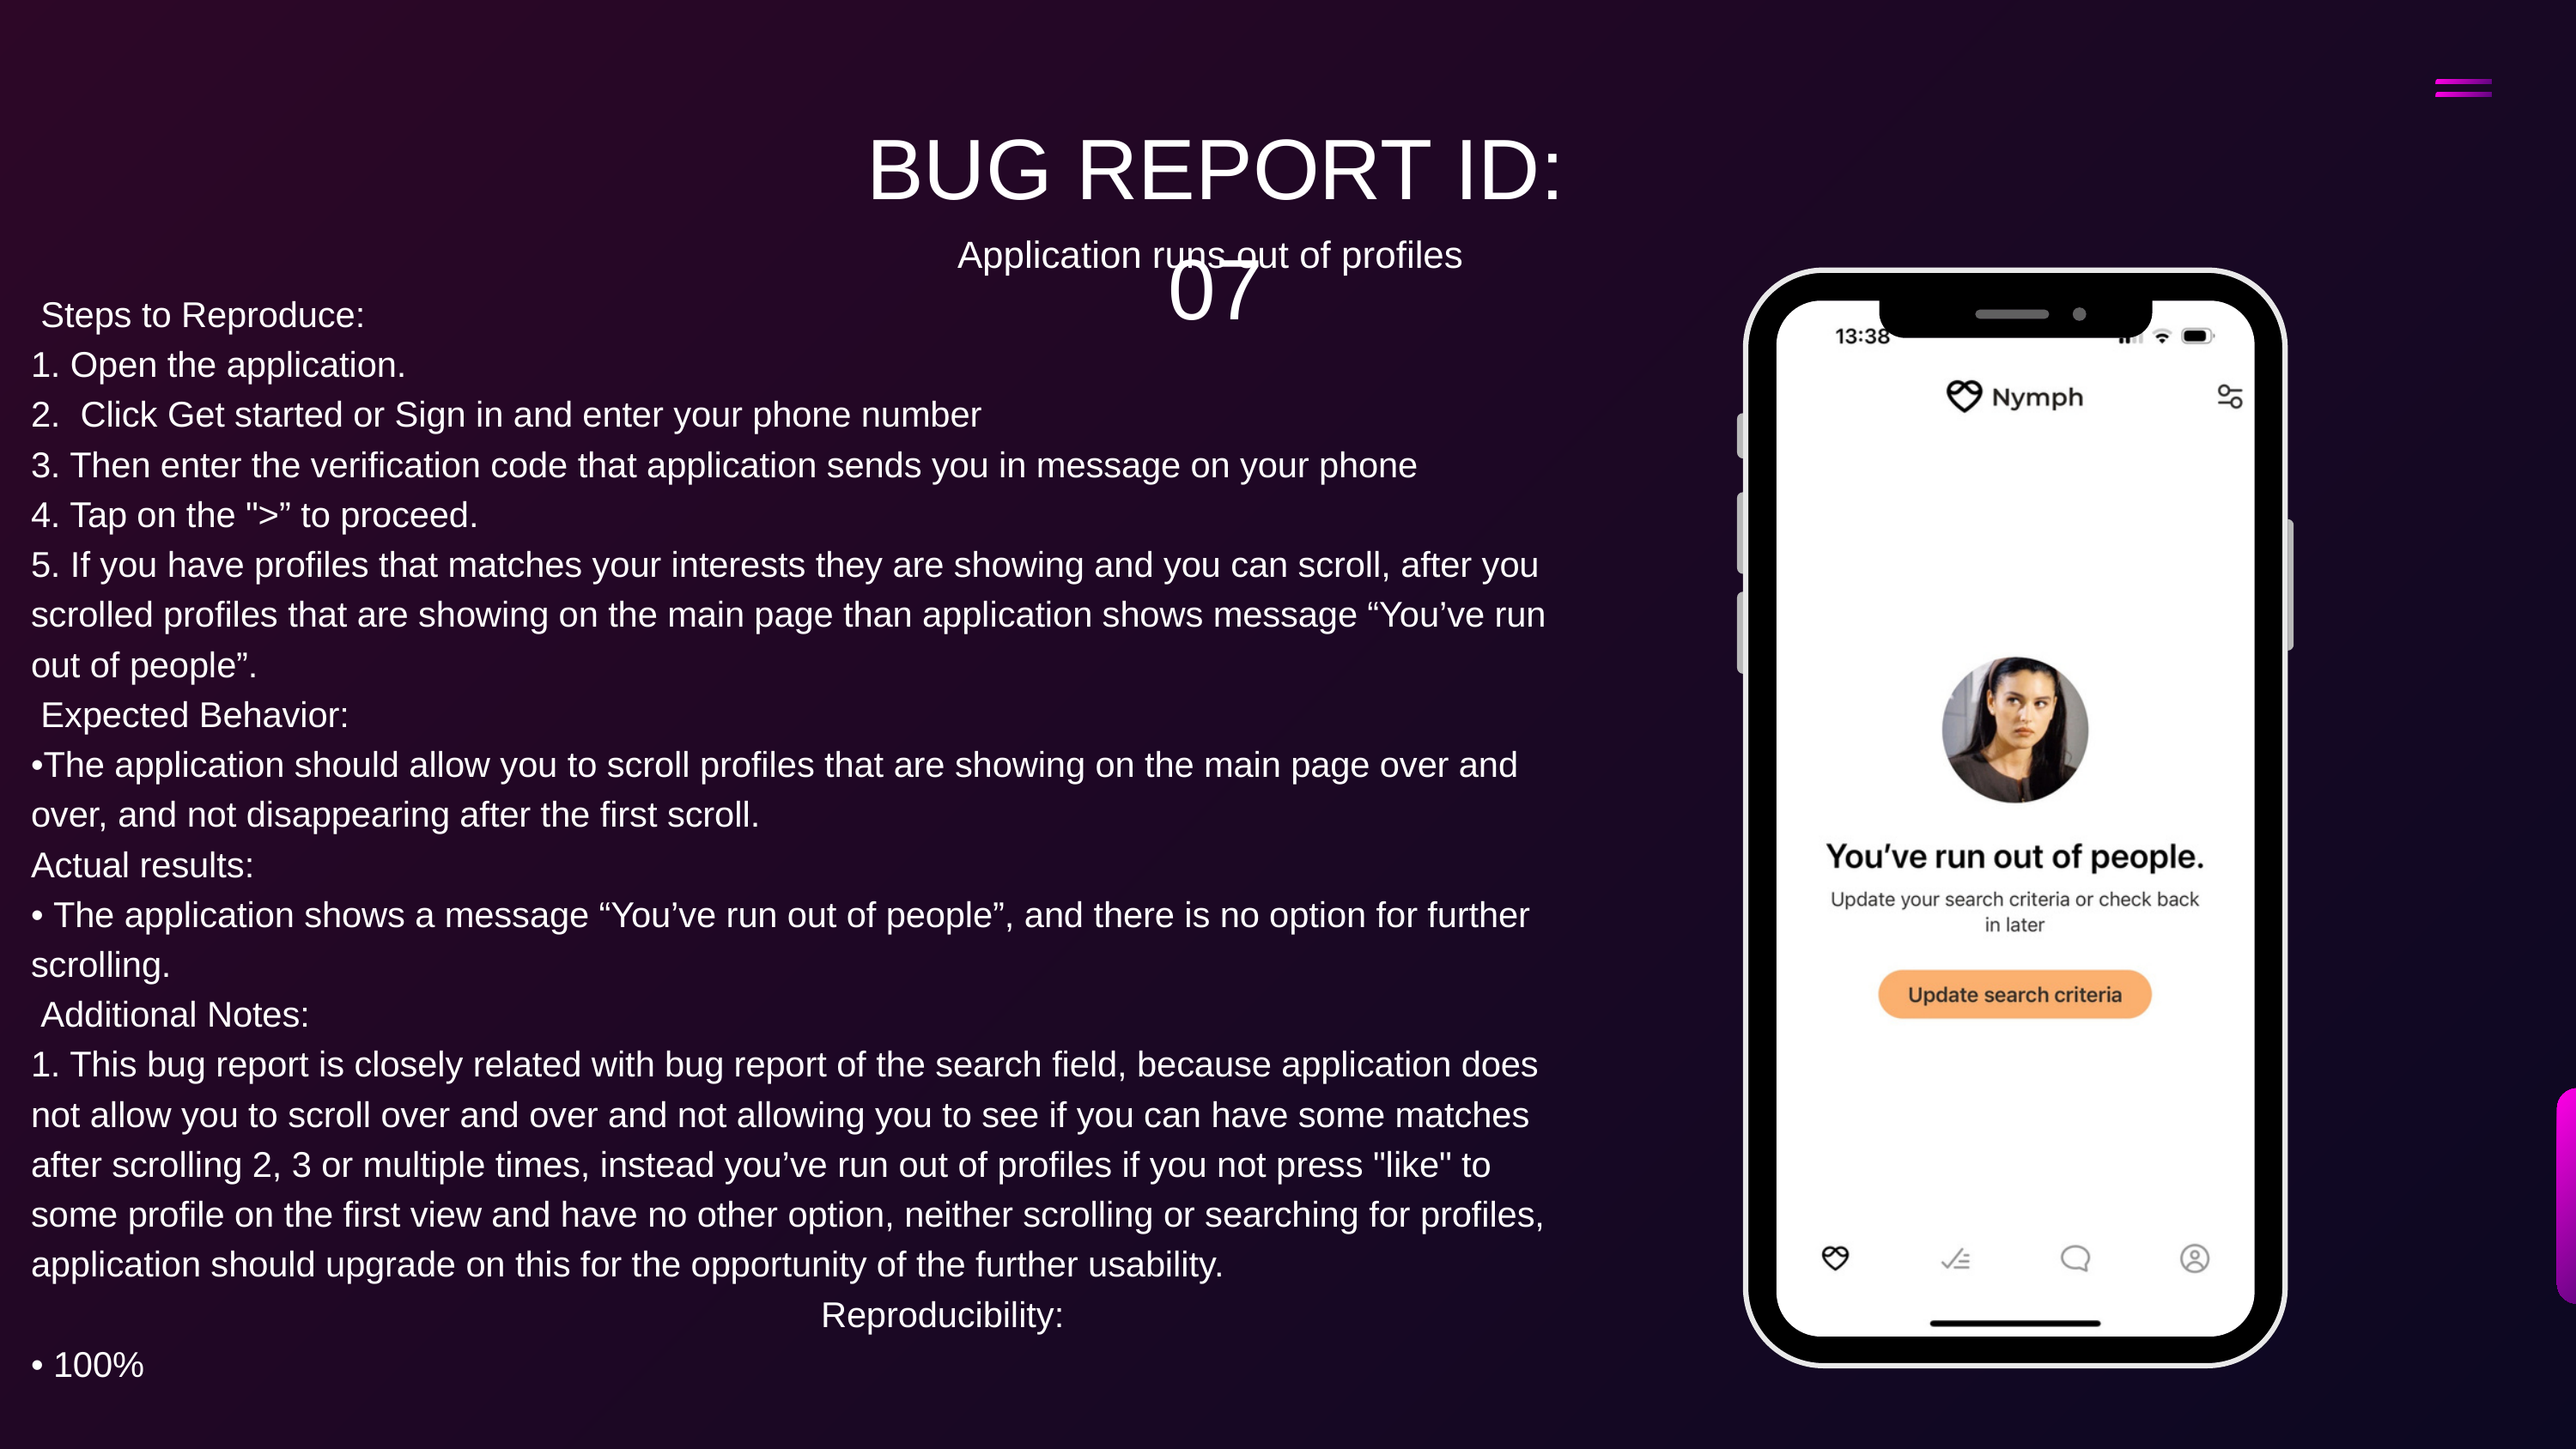

BUG REPORT ID: 07
Application runs out of profiles

 Steps to Reproduce:
1. Open the application.
2.  Click Get started or Sign in and enter your phone number
3. Then enter the verification code that application sends you in message on your phone
4. Tap on the ">” to proceed.
5. If you have profiles that matches your interests they are showing and you can scroll, after you scrolled profiles that are showing on the main page than application shows message “You’ve run out of people”.
 Expected Behavior:
•The application should allow you to scroll profiles that are showing on the main page over and over, and not disappearing after the first scroll.
Actual results:
• The application shows a message “You’ve run out of people”, and there is no option for further scrolling.
 Additional Notes:
1. This bug report is closely related with bug report of the search field, because application does not allow you to scroll over and over and not allowing you to see if you can have some matches after scrolling 2, 3 or multiple times, instead you’ve run out of profiles if you not press "like" to some profile on the first view and have no other option, neither scrolling or searching for profiles, application should upgrade on this for the opportunity of the further usability.                                                                                                                     Reproducibility:
• 100%